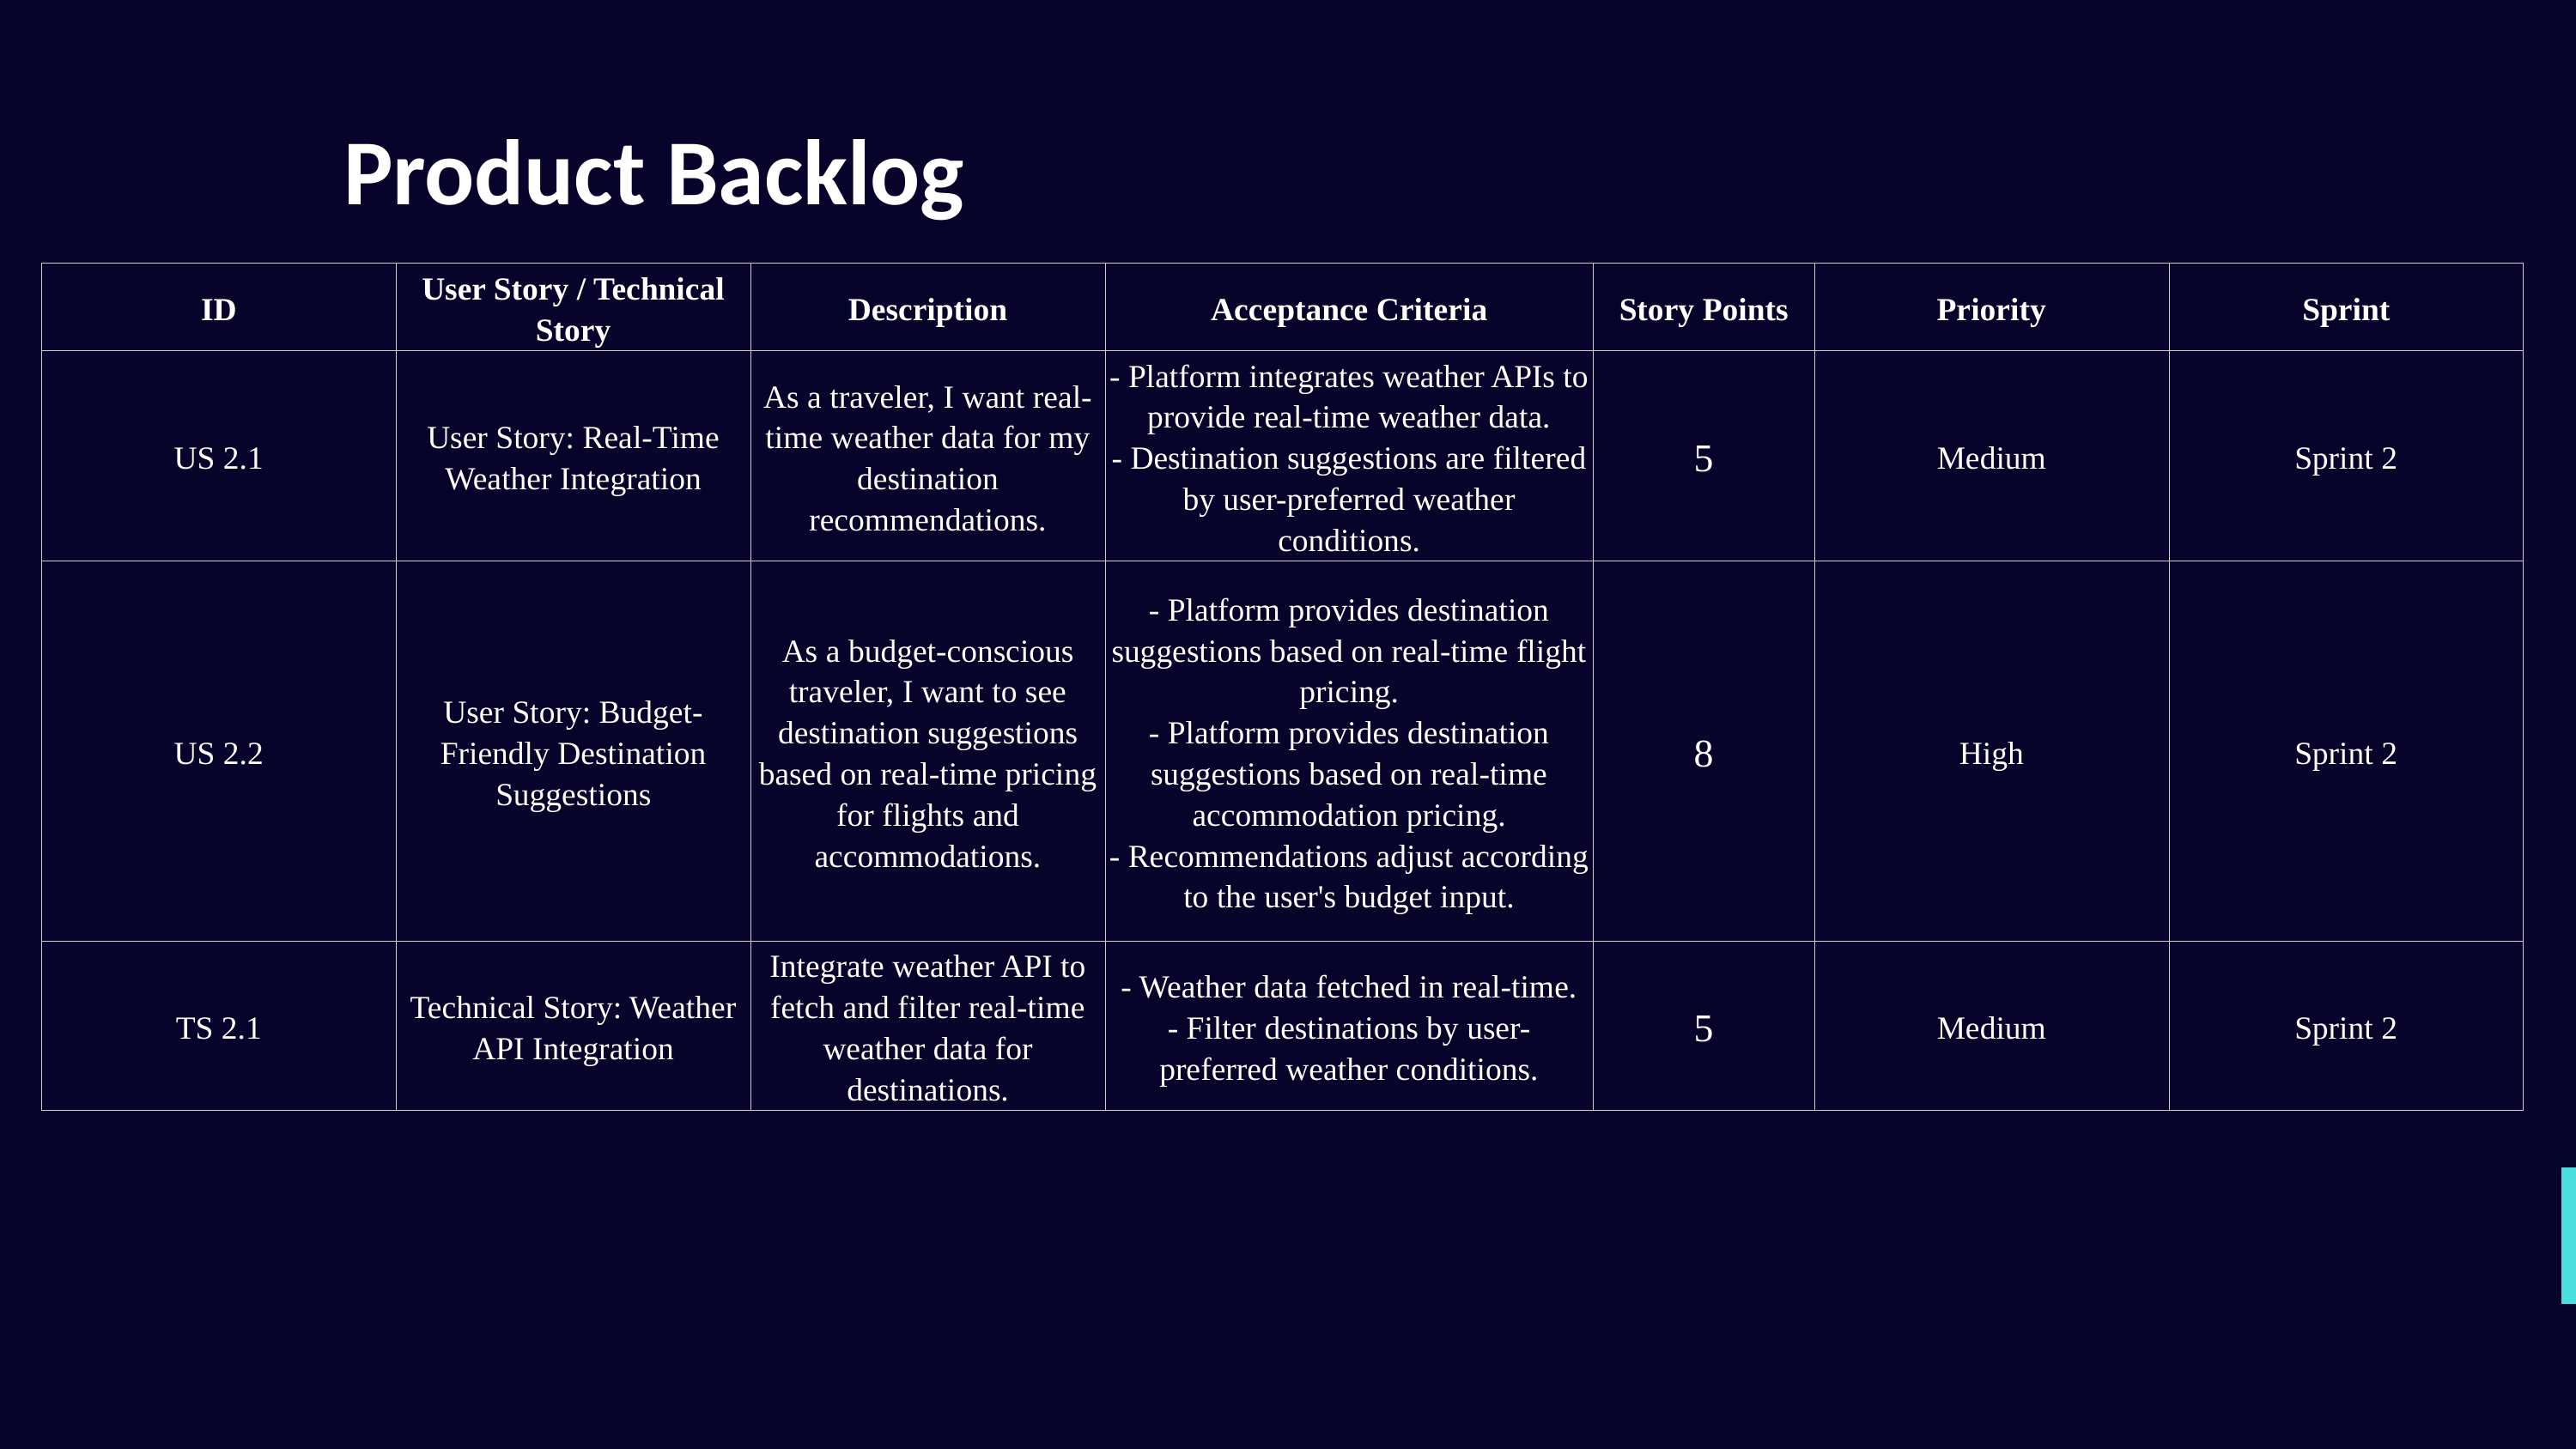

Product Backlog
| ID | User Story / Technical Story | Description | Acceptance Criteria | Story Points | Priority | Sprint |
| --- | --- | --- | --- | --- | --- | --- |
| US 2.1 | User Story: Real-Time Weather Integration | As a traveler, I want real-time weather data for my destination recommendations. | - Platform integrates weather APIs to provide real-time weather data. - Destination suggestions are filtered by user-preferred weather conditions. | 5 | Medium | Sprint 2 |
| US 2.2 | User Story: Budget-Friendly Destination Suggestions | As a budget-conscious traveler, I want to see destination suggestions based on real-time pricing for flights and accommodations. | - Platform provides destination suggestions based on real-time flight pricing. - Platform provides destination suggestions based on real-time accommodation pricing. - Recommendations adjust according to the user's budget input. | 8 | High | Sprint 2 |
| TS 2.1 | Technical Story: Weather API Integration | Integrate weather API to fetch and filter real-time weather data for destinations. | - Weather data fetched in real-time. - Filter destinations by user-preferred weather conditions. | 5 | Medium | Sprint 2 |